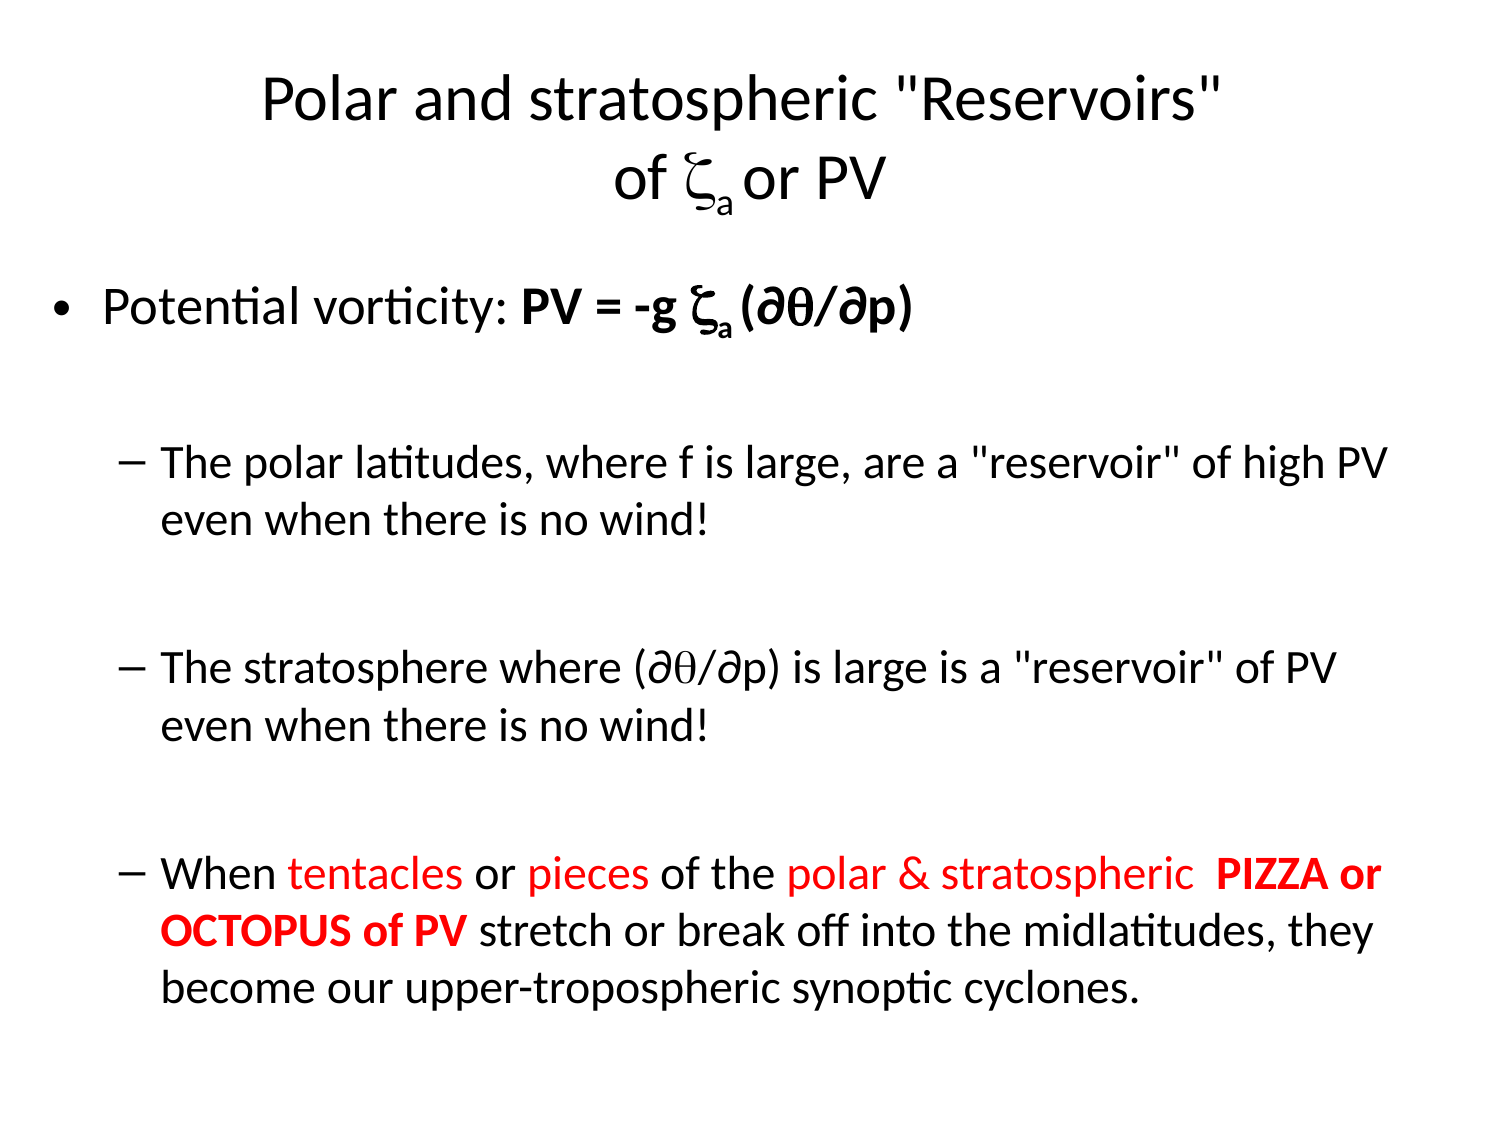

# Polar and stratospheric "Reservoirs" of ζa or PV
Potential vorticity: PV = -g ζa (∂θ/∂p)

The polar latitudes, where f is large, are a "reservoir" of high PV even when there is no wind!

The stratosphere where (∂θ/∂p) is large is a "reservoir" of PV even when there is no wind!

When tentacles or pieces of the polar & stratospheric  PIZZA or OCTOPUS of PV stretch or break off into the midlatitudes, they become our upper-tropospheric synoptic cyclones.